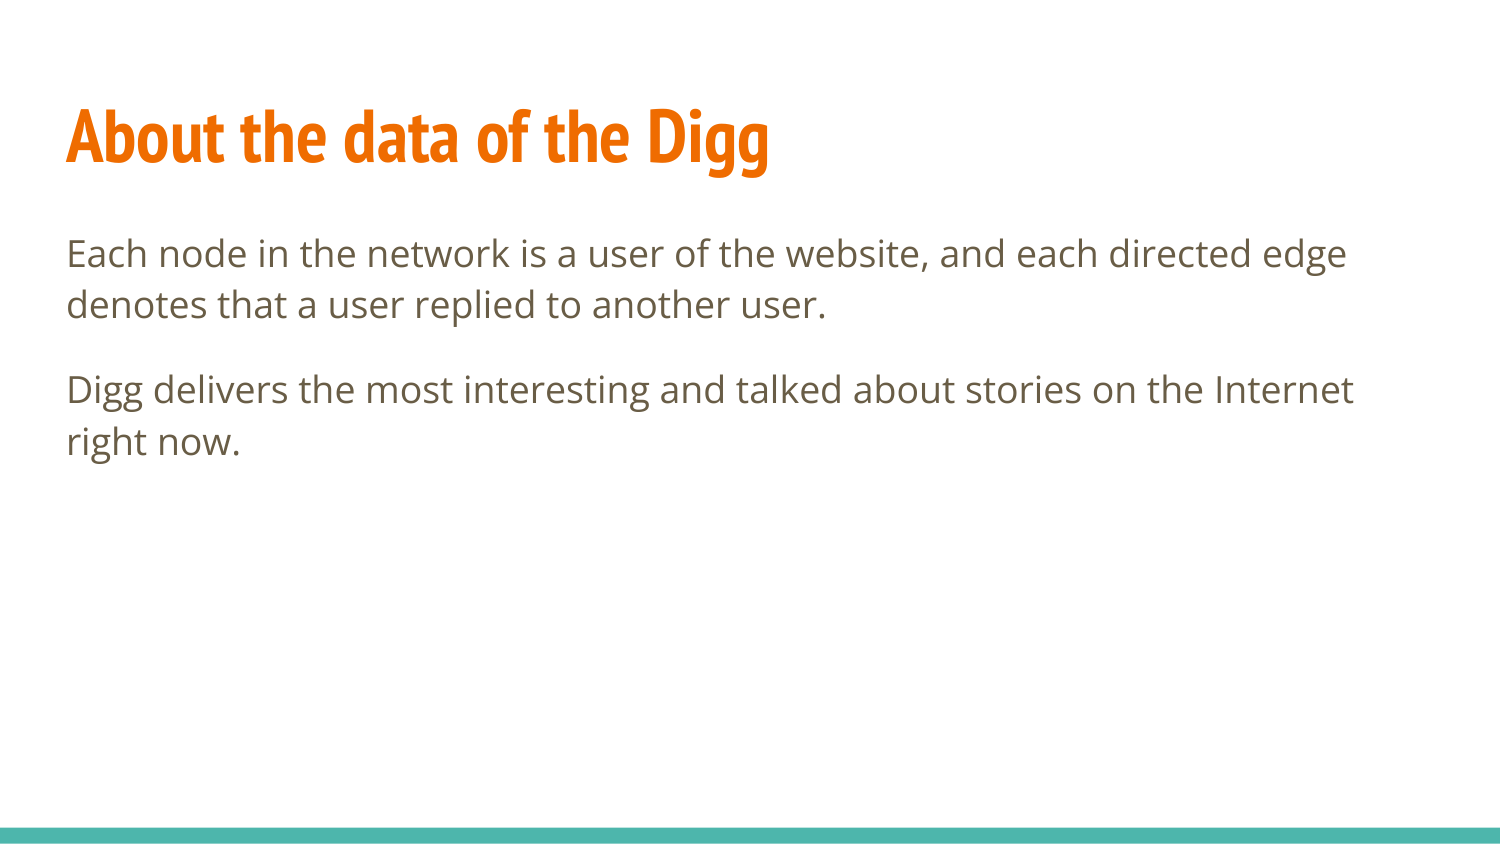

# About the data of the Digg
Each node in the network is a user of the website, and each directed edge denotes that a user replied to another user.
Digg delivers the most interesting and talked about stories on the Internet right now.